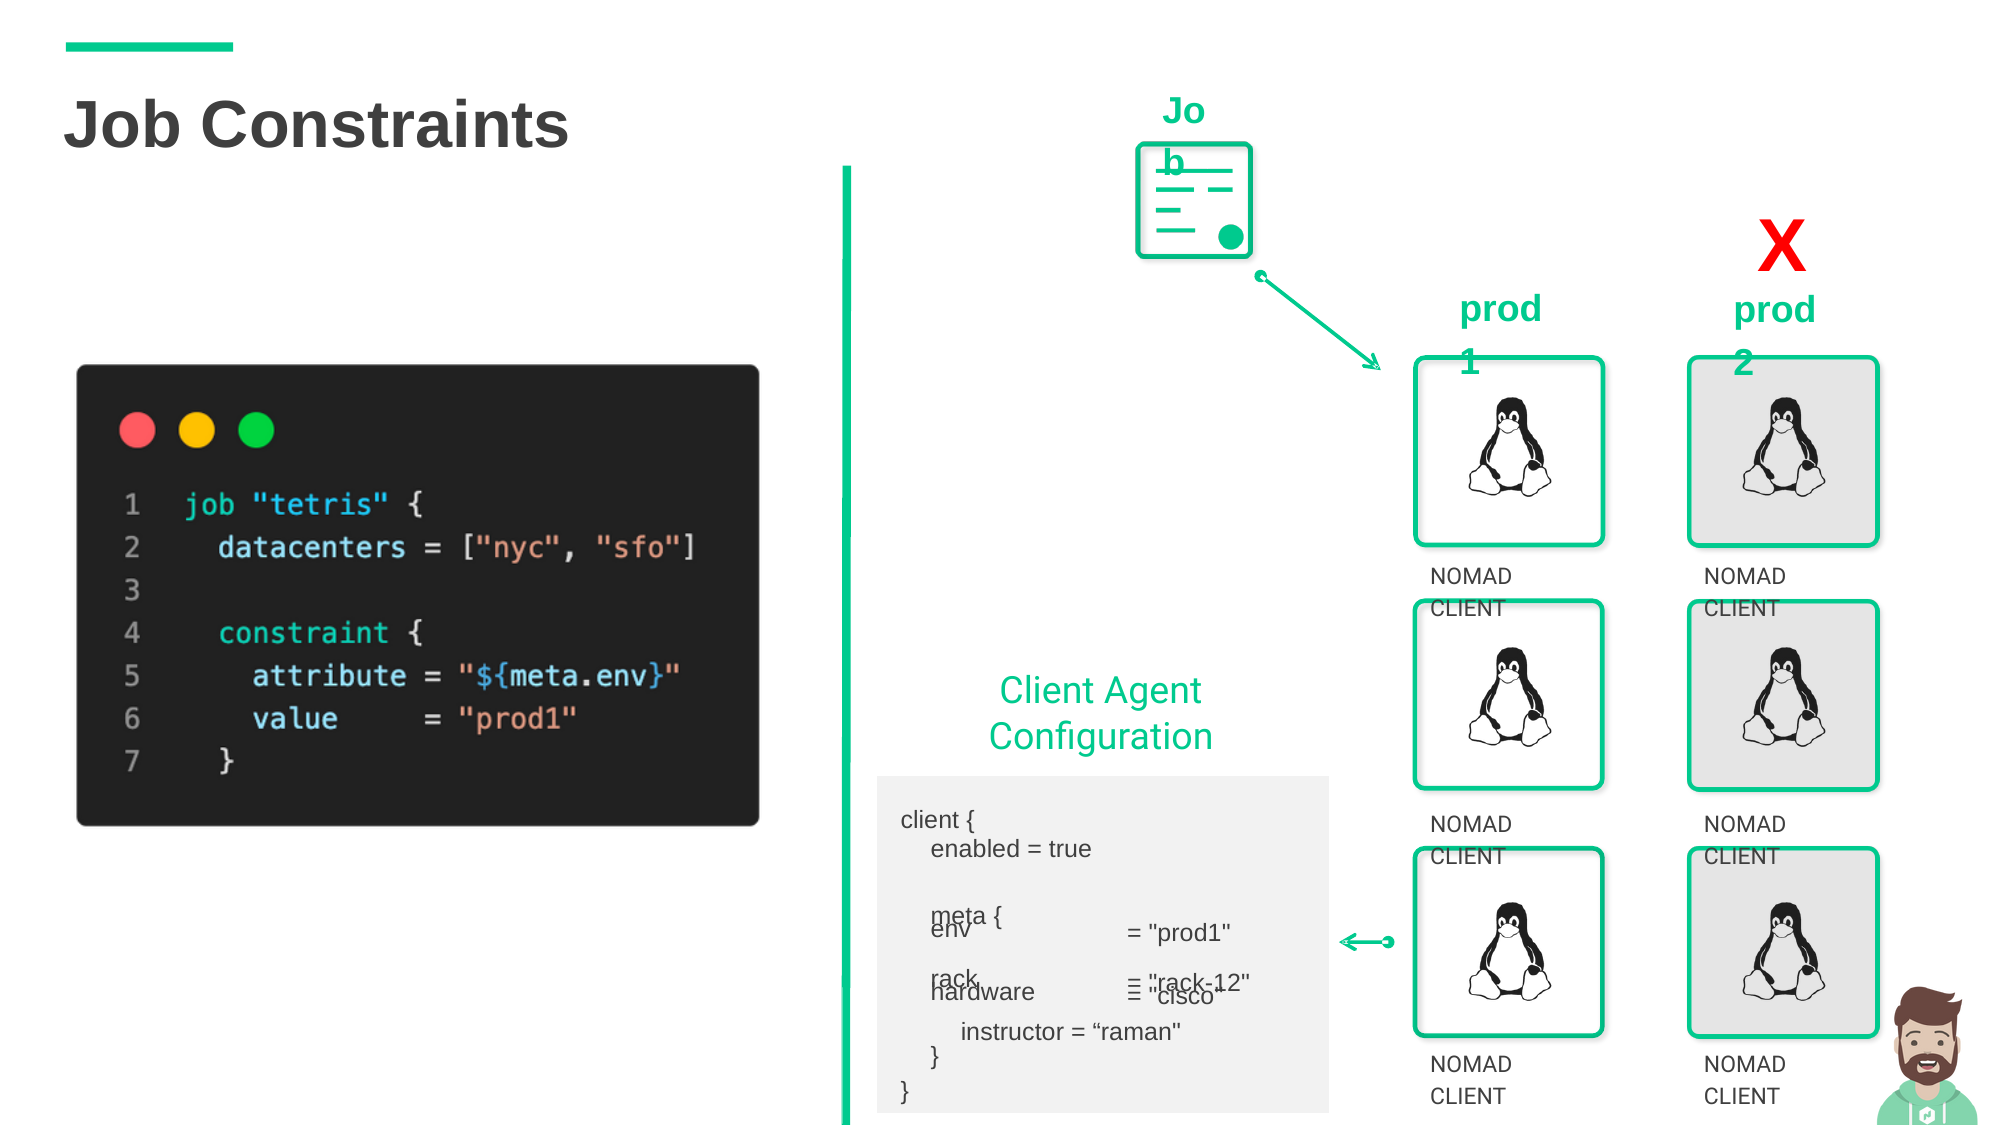

Job Constraints
Job

X

prod1
prod2

NOMAD CLIENT
NOMAD CLIENT

Client Agent Configuration

client {
NOMAD CLIENT
NOMAD CLIENT
enabled = true

meta {
env
rack
hardware

= "prod1"
= "rack-12"
= "cisco"

instructor = “raman"
NOMAD CLIENT
NOMAD CLIENT
}
}